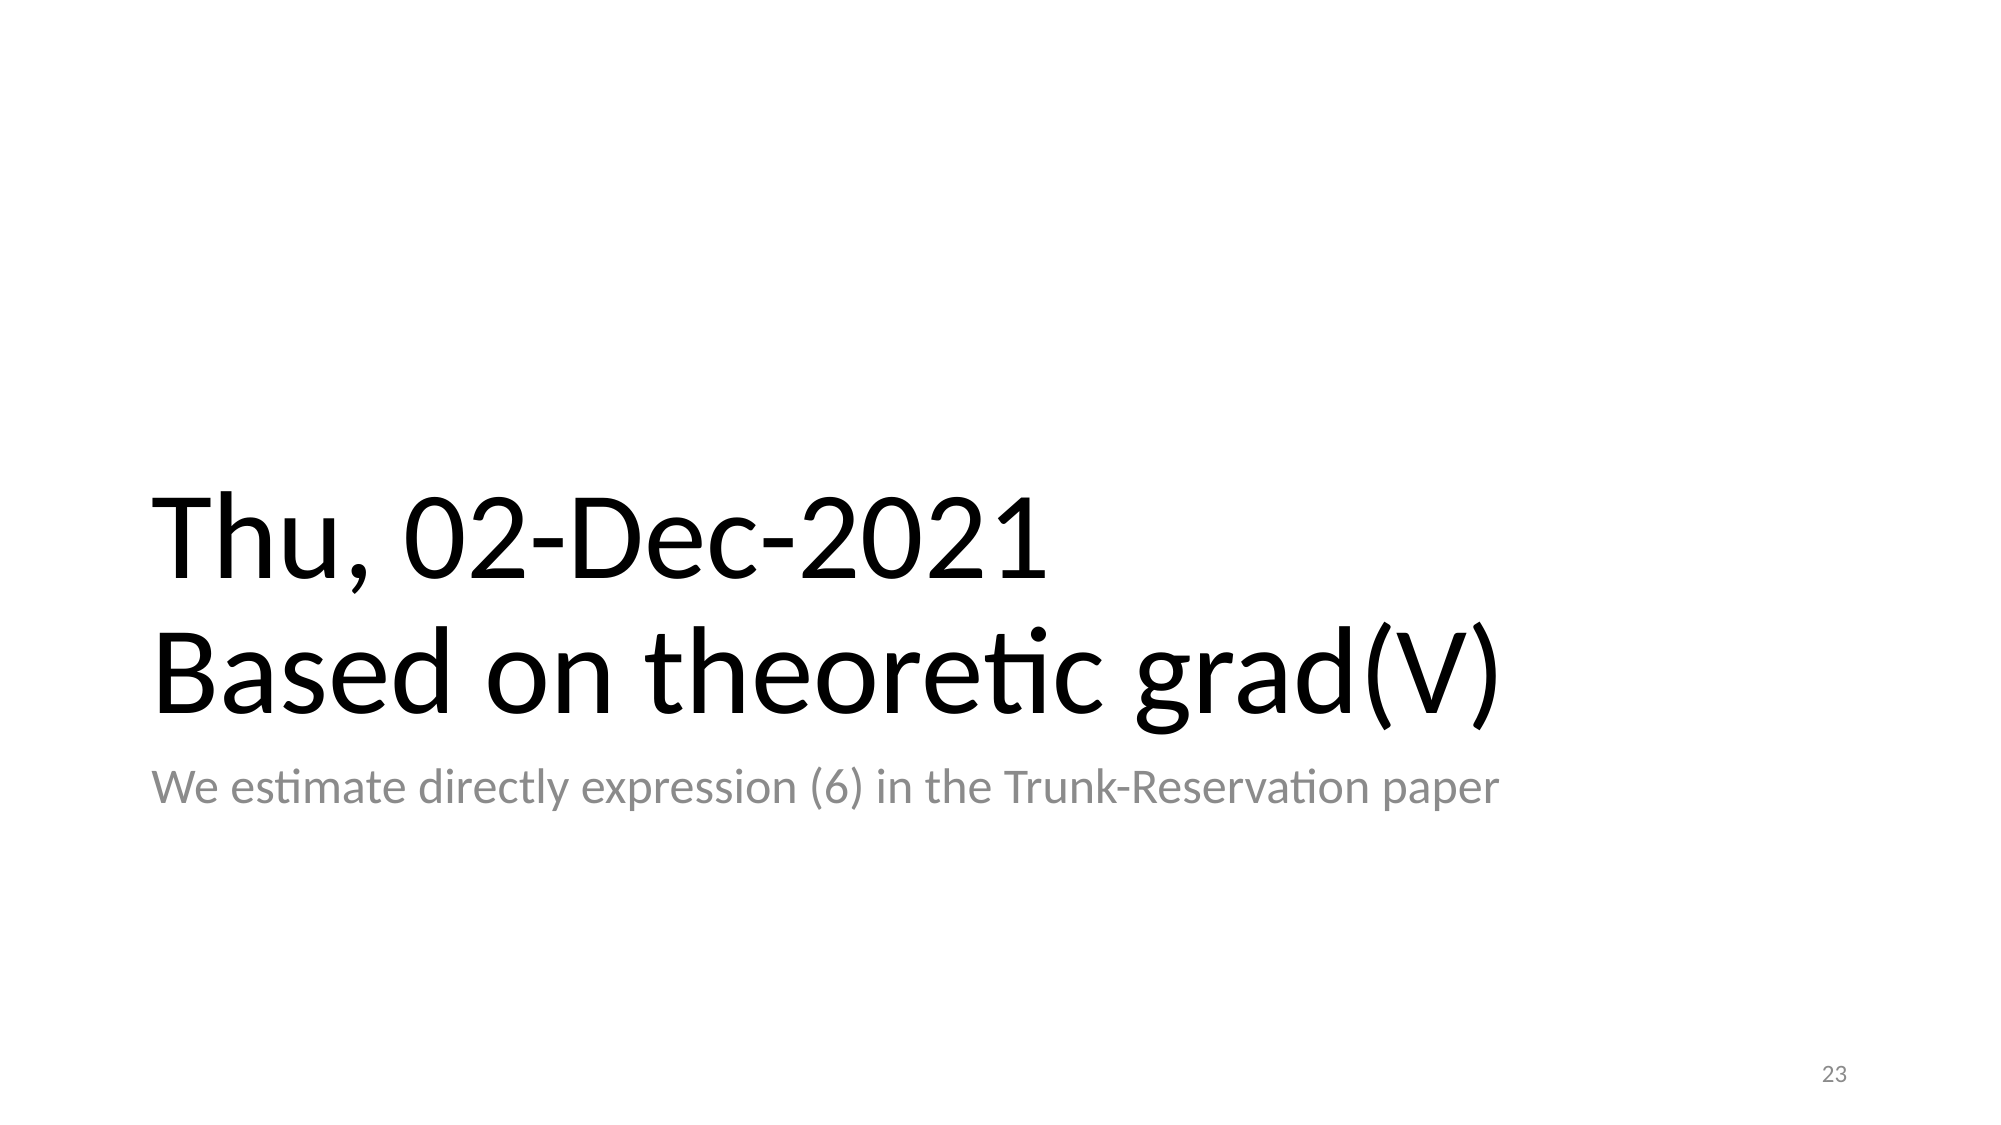

# Thu, 02-Dec-2021 Based on theoretic grad(V)
We estimate directly expression (6) in the Trunk-Reservation paper
23